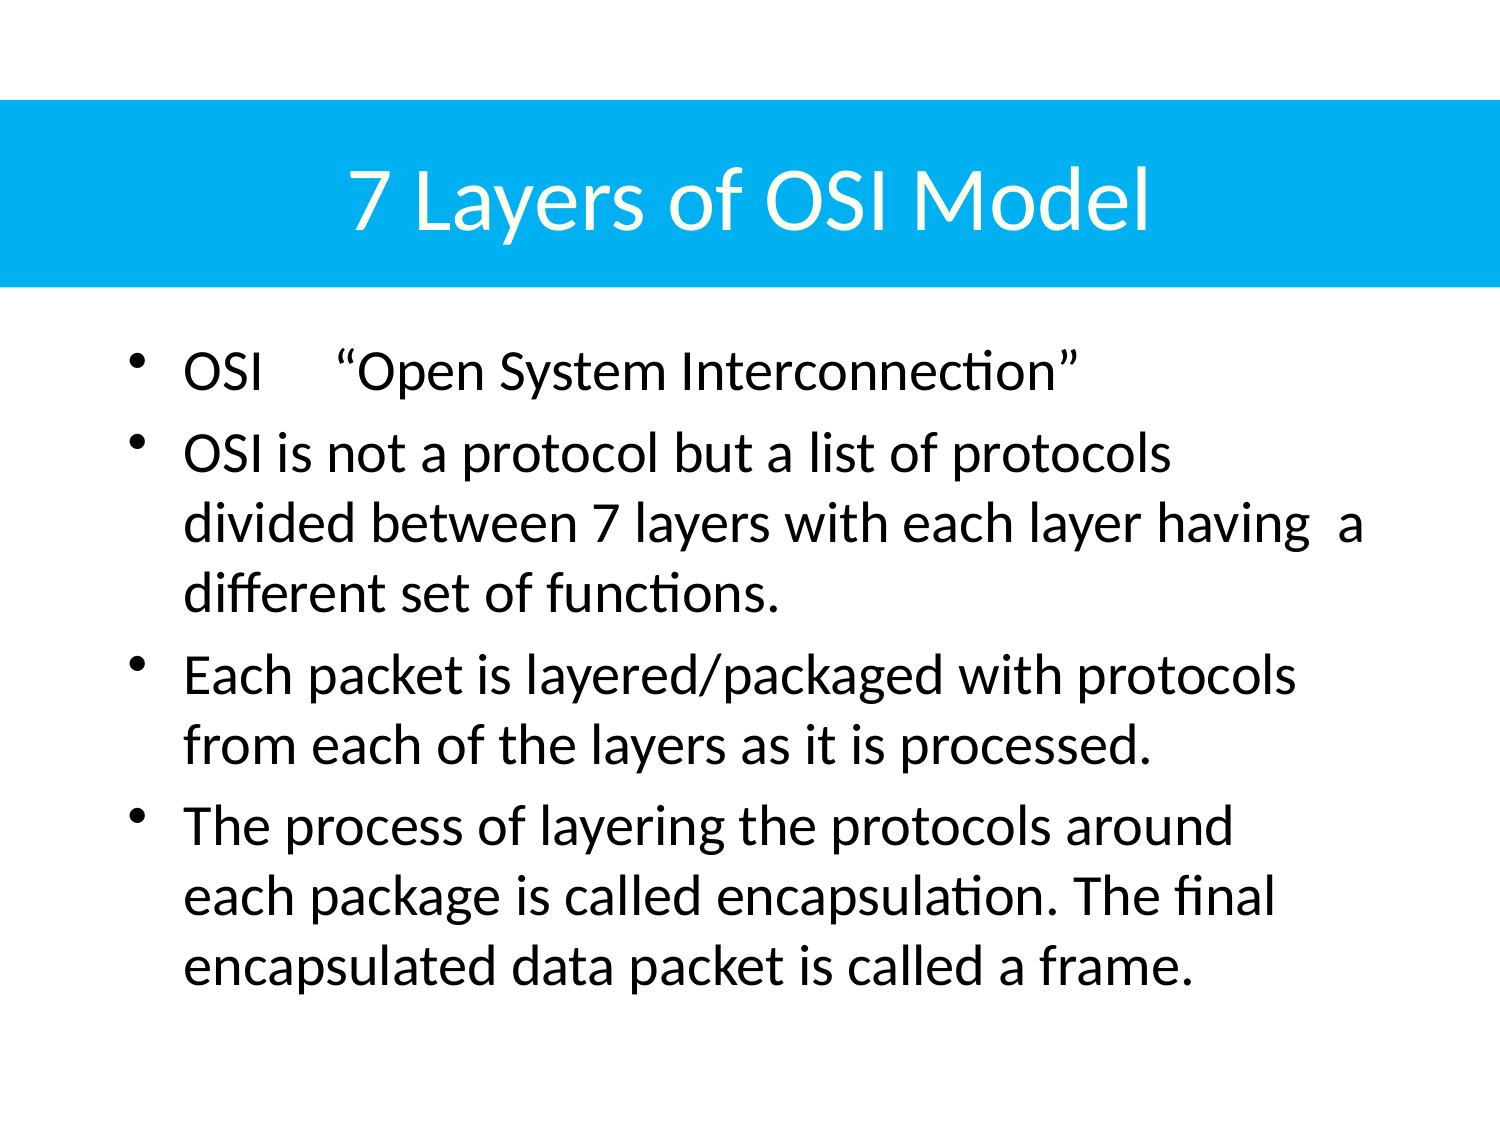

# 7 Layers of OSI Model
OSI	“Open System Interconnection”
OSI is not a protocol but a list of protocols  divided between 7 layers with each layer having  a different set of functions.
Each packet is layered/packaged with protocols  from each of the layers as it is processed.
The process of layering the protocols around  each package is called encapsulation. The final  encapsulated data packet is called a frame.